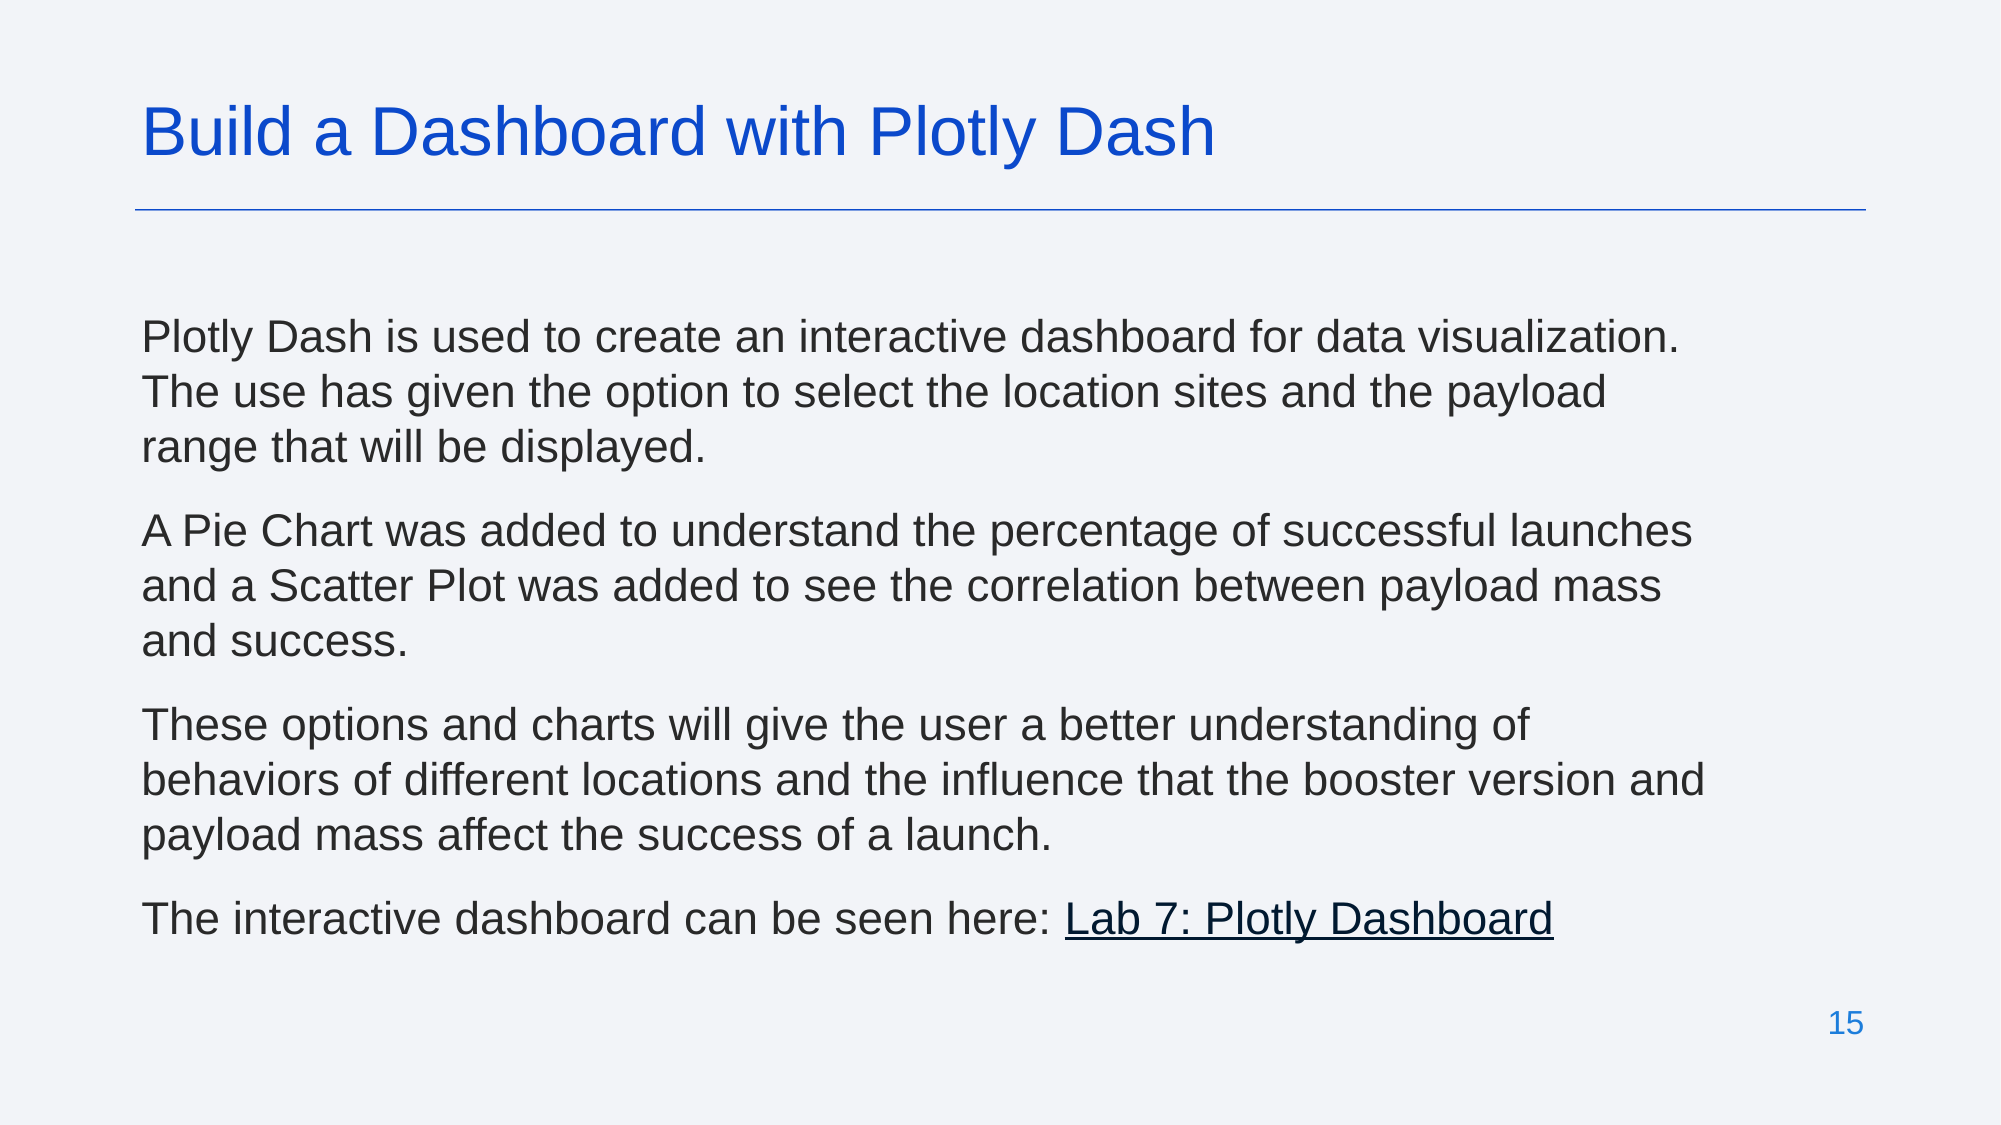

Build a Dashboard with Plotly Dash
Plotly Dash is used to create an interactive dashboard for data visualization. The use has given the option to select the location sites and the payload range that will be displayed.
A Pie Chart was added to understand the percentage of successful launches and a Scatter Plot was added to see the correlation between payload mass and success.
These options and charts will give the user a better understanding of behaviors of different locations and the influence that the booster version and payload mass affect the success of a launch.
The interactive dashboard can be seen here: Lab 7: Plotly Dashboard

15